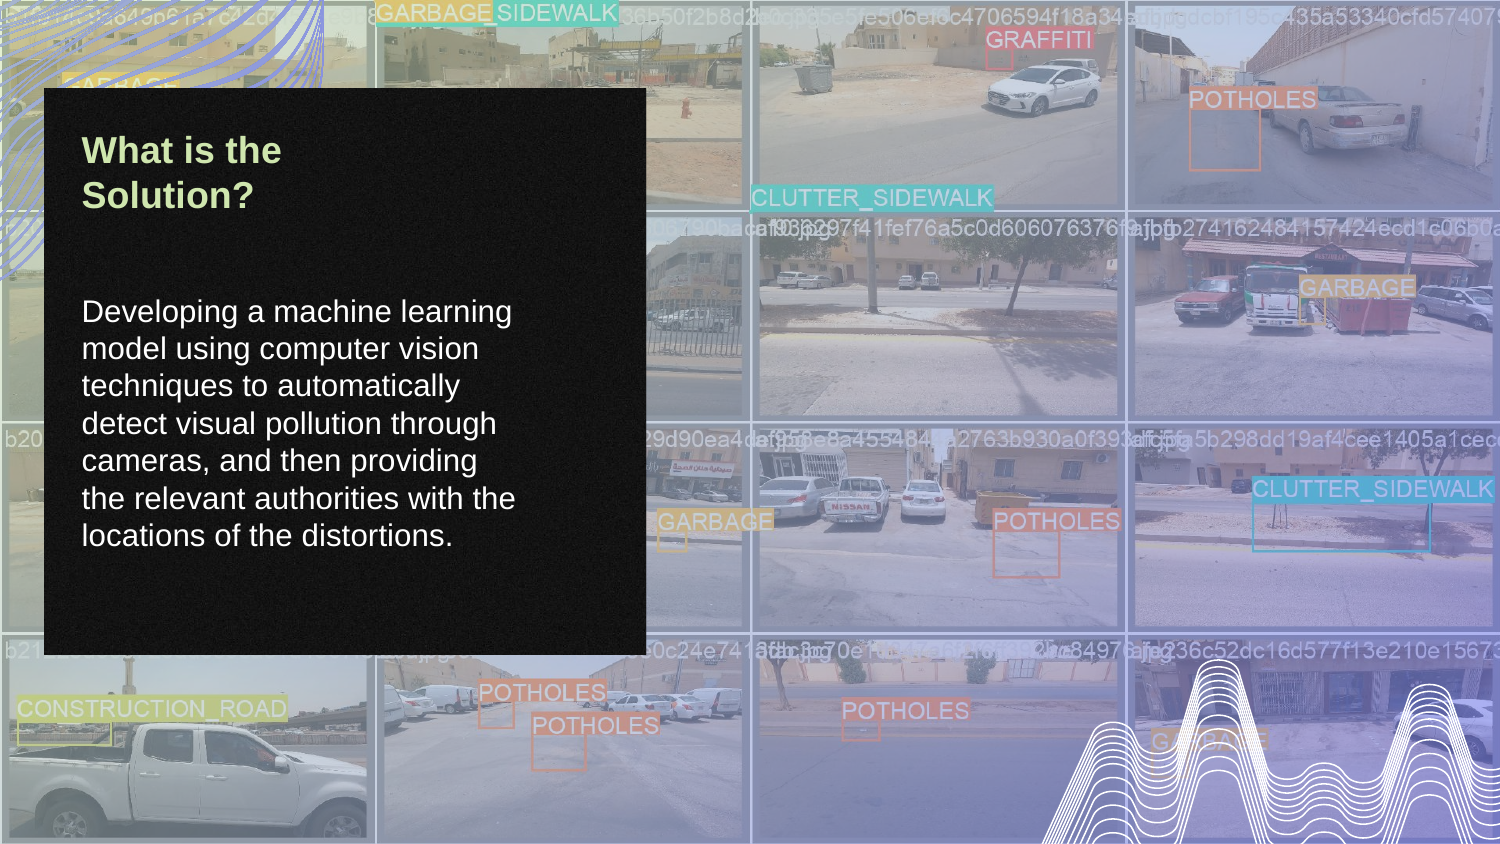

What is the Solution?
Developing a machine learning model using computer vision techniques to automatically detect visual pollution through cameras, and then providing the relevant authorities with the locations of the distortions.